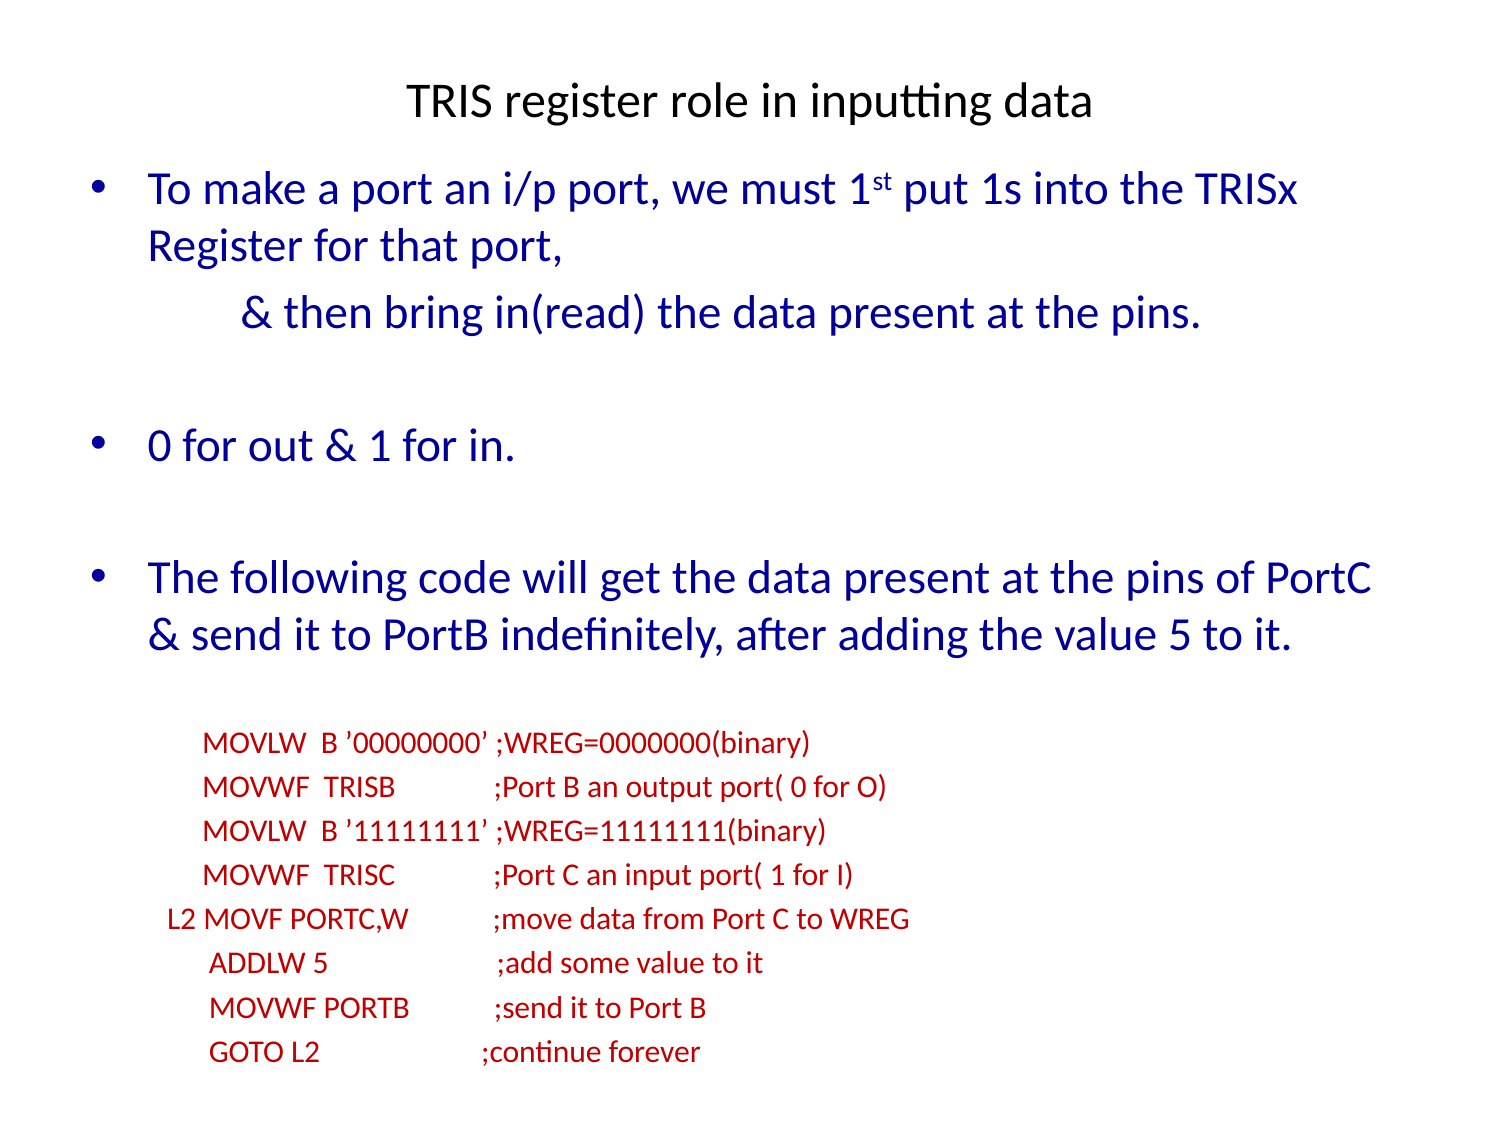

# TRIS register role in inputting data
To make a port an i/p port, we must 1st put 1s into the TRISx Register for that port,
              & then bring in(read) the data present at the pins.

0 for out & 1 for in.

The following code will get the data present at the pins of PortC & send it to PortB indefinitely, after adding the value 5 to it.

     MOVLW  B ’00000000’ ;WREG=0000000(binary)
     MOVWF  TRISB              ;Port B an output port( 0 for O)
     MOVLW  B ’11111111’ ;WREG=11111111(binary)
     MOVWF  TRISC              ;Port C an input port( 1 for I)
L2 MOVF PORTC,W            ;move data from Port C to WREG
      ADDLW 5                        ;add some value to it
      MOVWF PORTB            ;send it to Port B
      GOTO L2                       ;continue forever